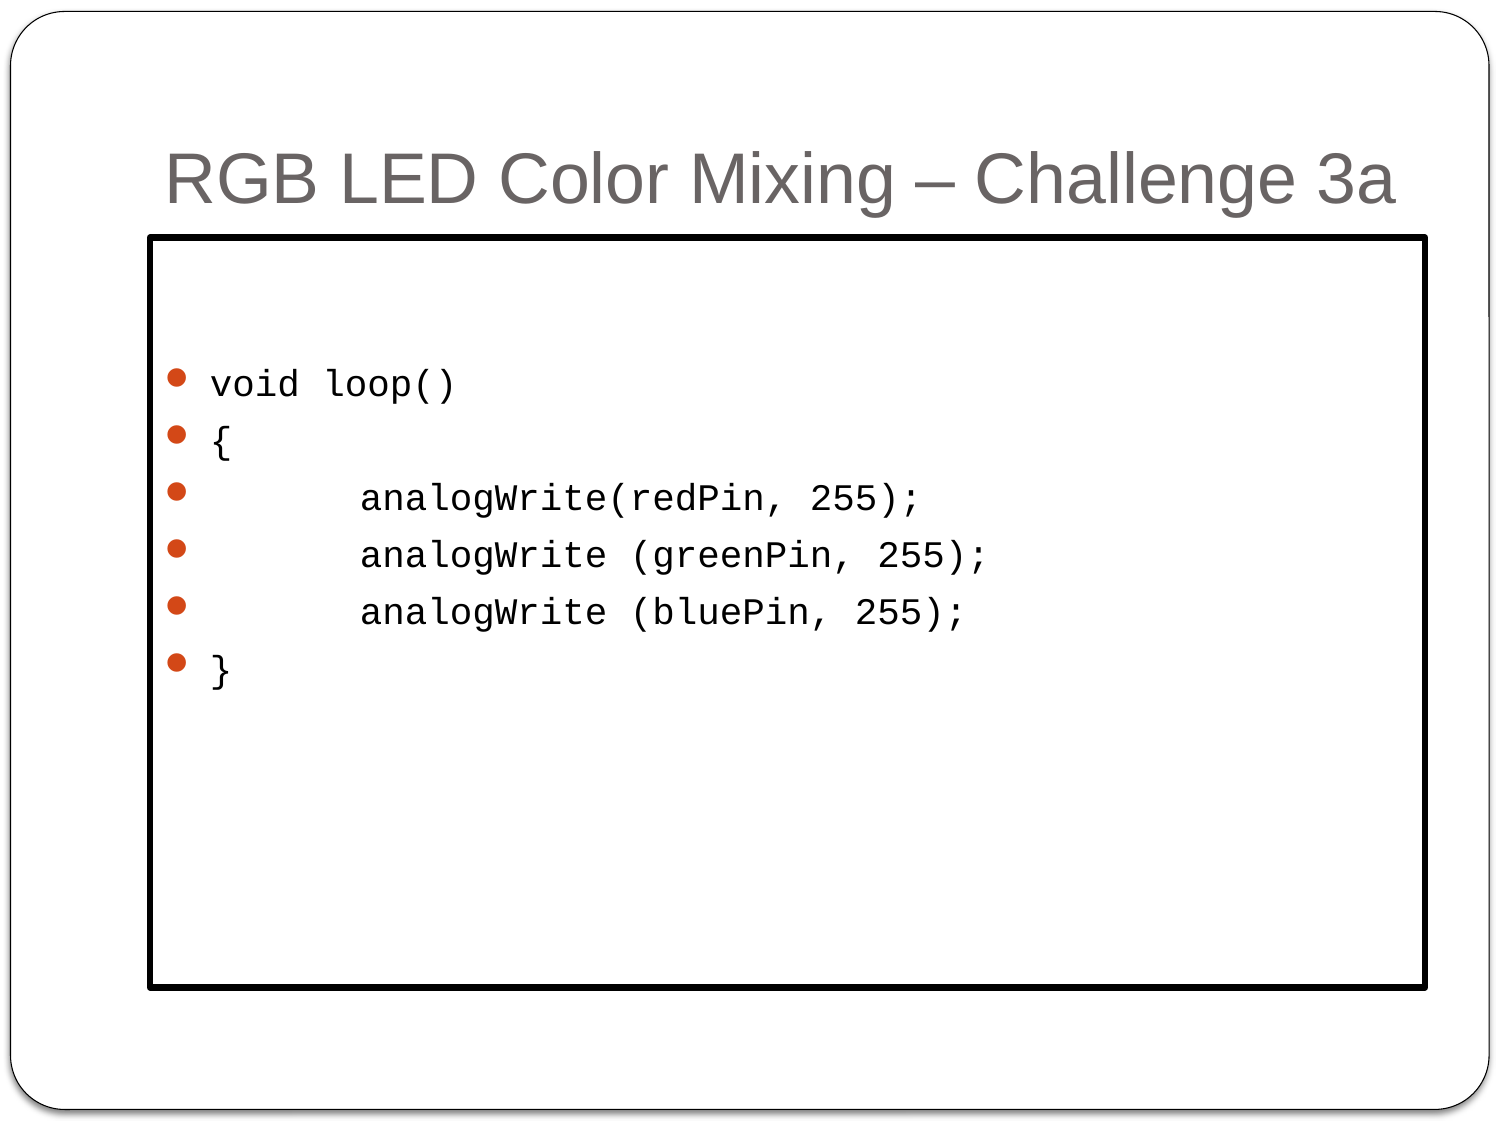

# RGB LED Color Mixing – Challenge 3a

void loop()
{
	analogWrite(redPin, 255);
	analogWrite (greenPin, 255);
	analogWrite (bluePin, 255);
}